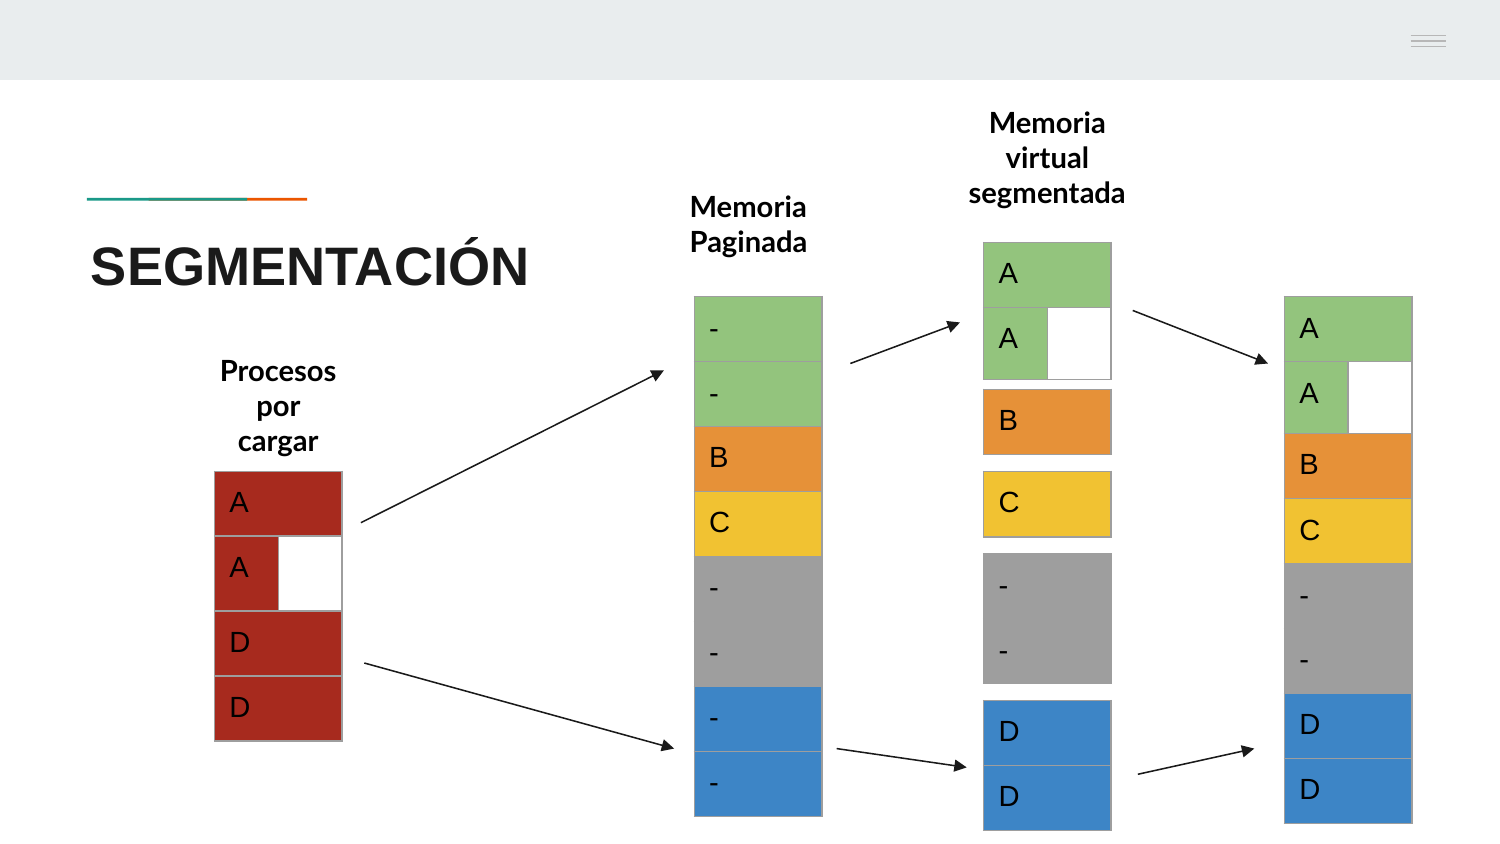

Memoria
virtual
segmentada
Memoria
Paginada
# SEGMENTACIÓN
| A |  |
| --- | --- |
| A |  |
| - |  |
| --- | --- |
| - |  |
| B |  |
| C |  |
| - |  |
| - |  |
| - |  |
| - |  |
| A |  |
| --- | --- |
| A |  |
| B |  |
| C |  |
| - |  |
| - |  |
| D |  |
| D |  |
Procesos
por cargar
| B |
| --- |
| A |  |
| --- | --- |
| A |  |
| D |  |
| D |  |
| C |
| --- |
| - |
| --- |
| - |
| D |
| --- |
| D |